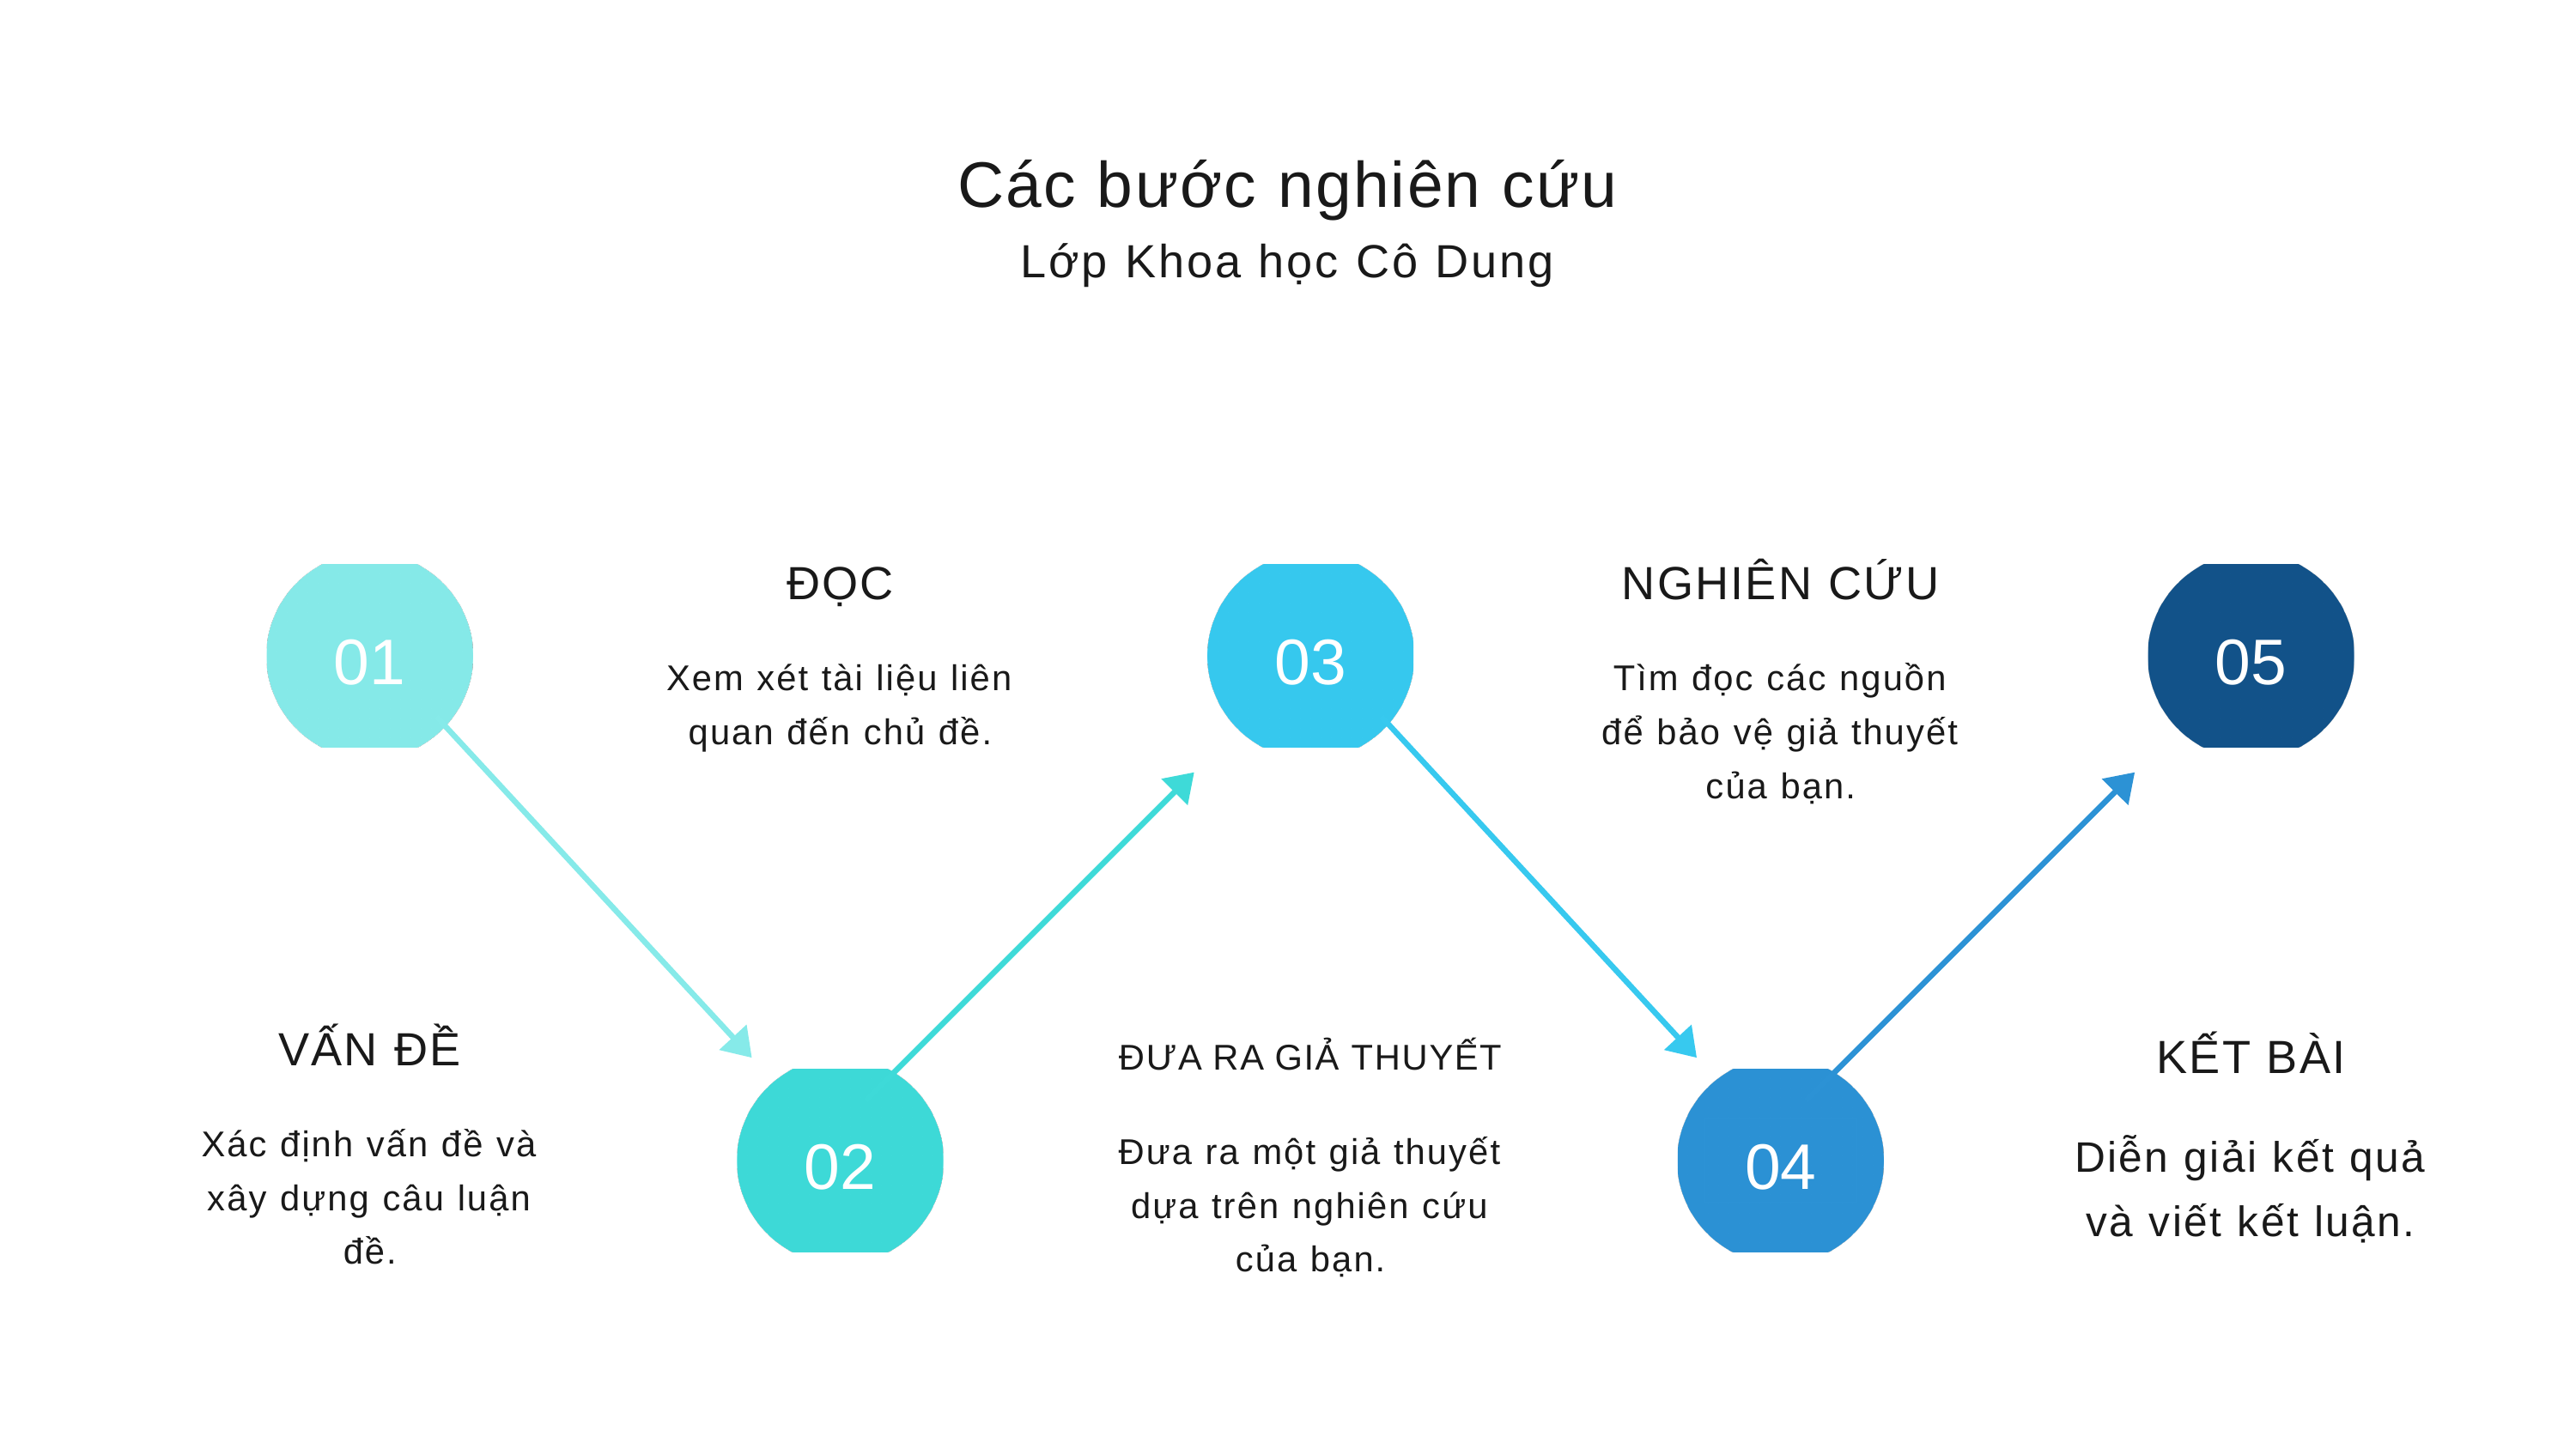

Các bước nghiên cứu
Lớp Khoa học Cô Dung
ĐỌC
Xem xét tài liệu liên quan đến chủ đề.
NGHIÊN CỨU
Tìm đọc các nguồn để bảo vệ giả thuyết của bạn.

01

03

05

VẤN ĐỀ
Xác định vấn đề và xây dựng câu luận đề.
ĐƯA RA GIẢ THUYẾT
Đưa ra một giả thuyết dựa trên nghiên cứu của bạn.
KẾT BÀI
Diễn giải kết quả và viết kết luận.

02

04